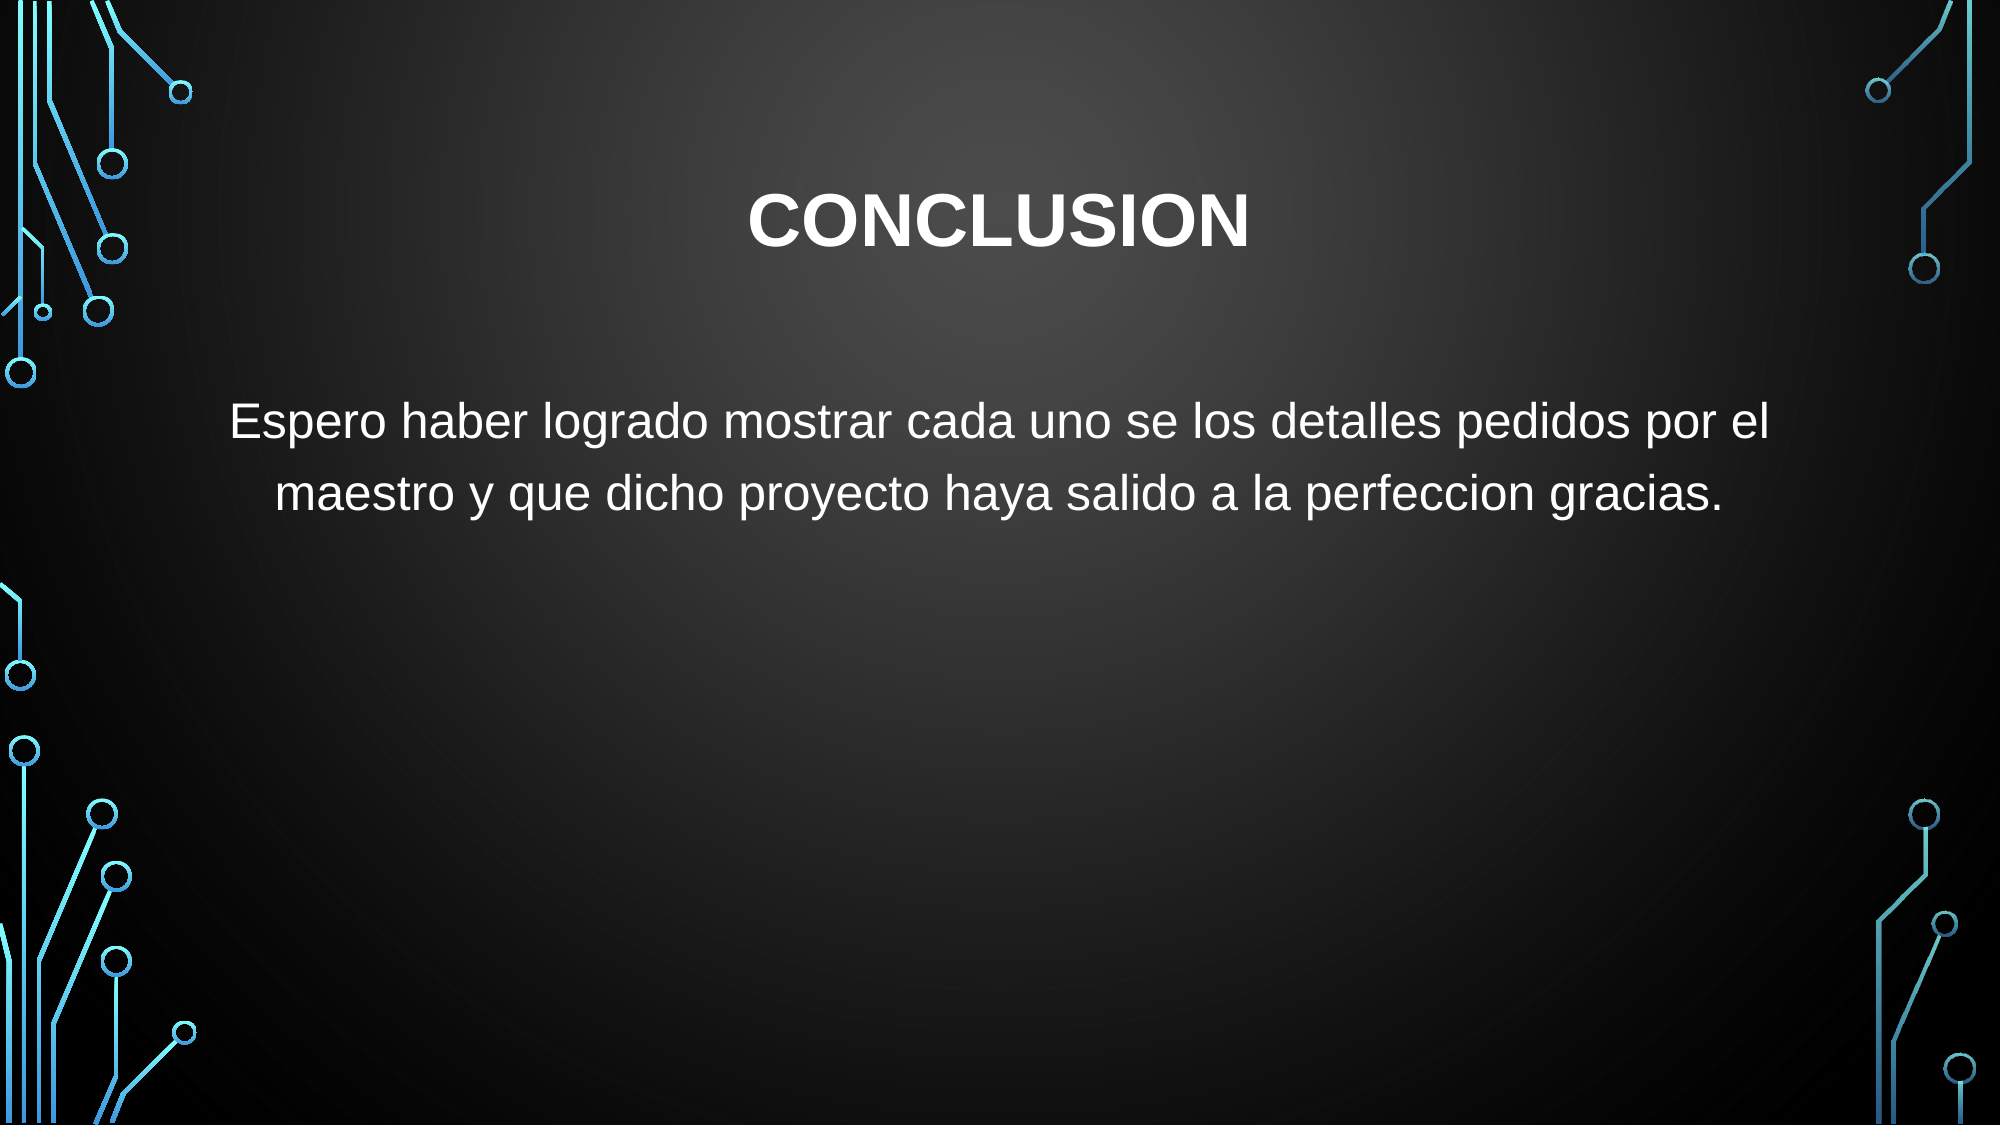

# Conclusion
Espero haber logrado mostrar cada uno se los detalles pedidos por el maestro y que dicho proyecto haya salido a la perfeccion gracias.